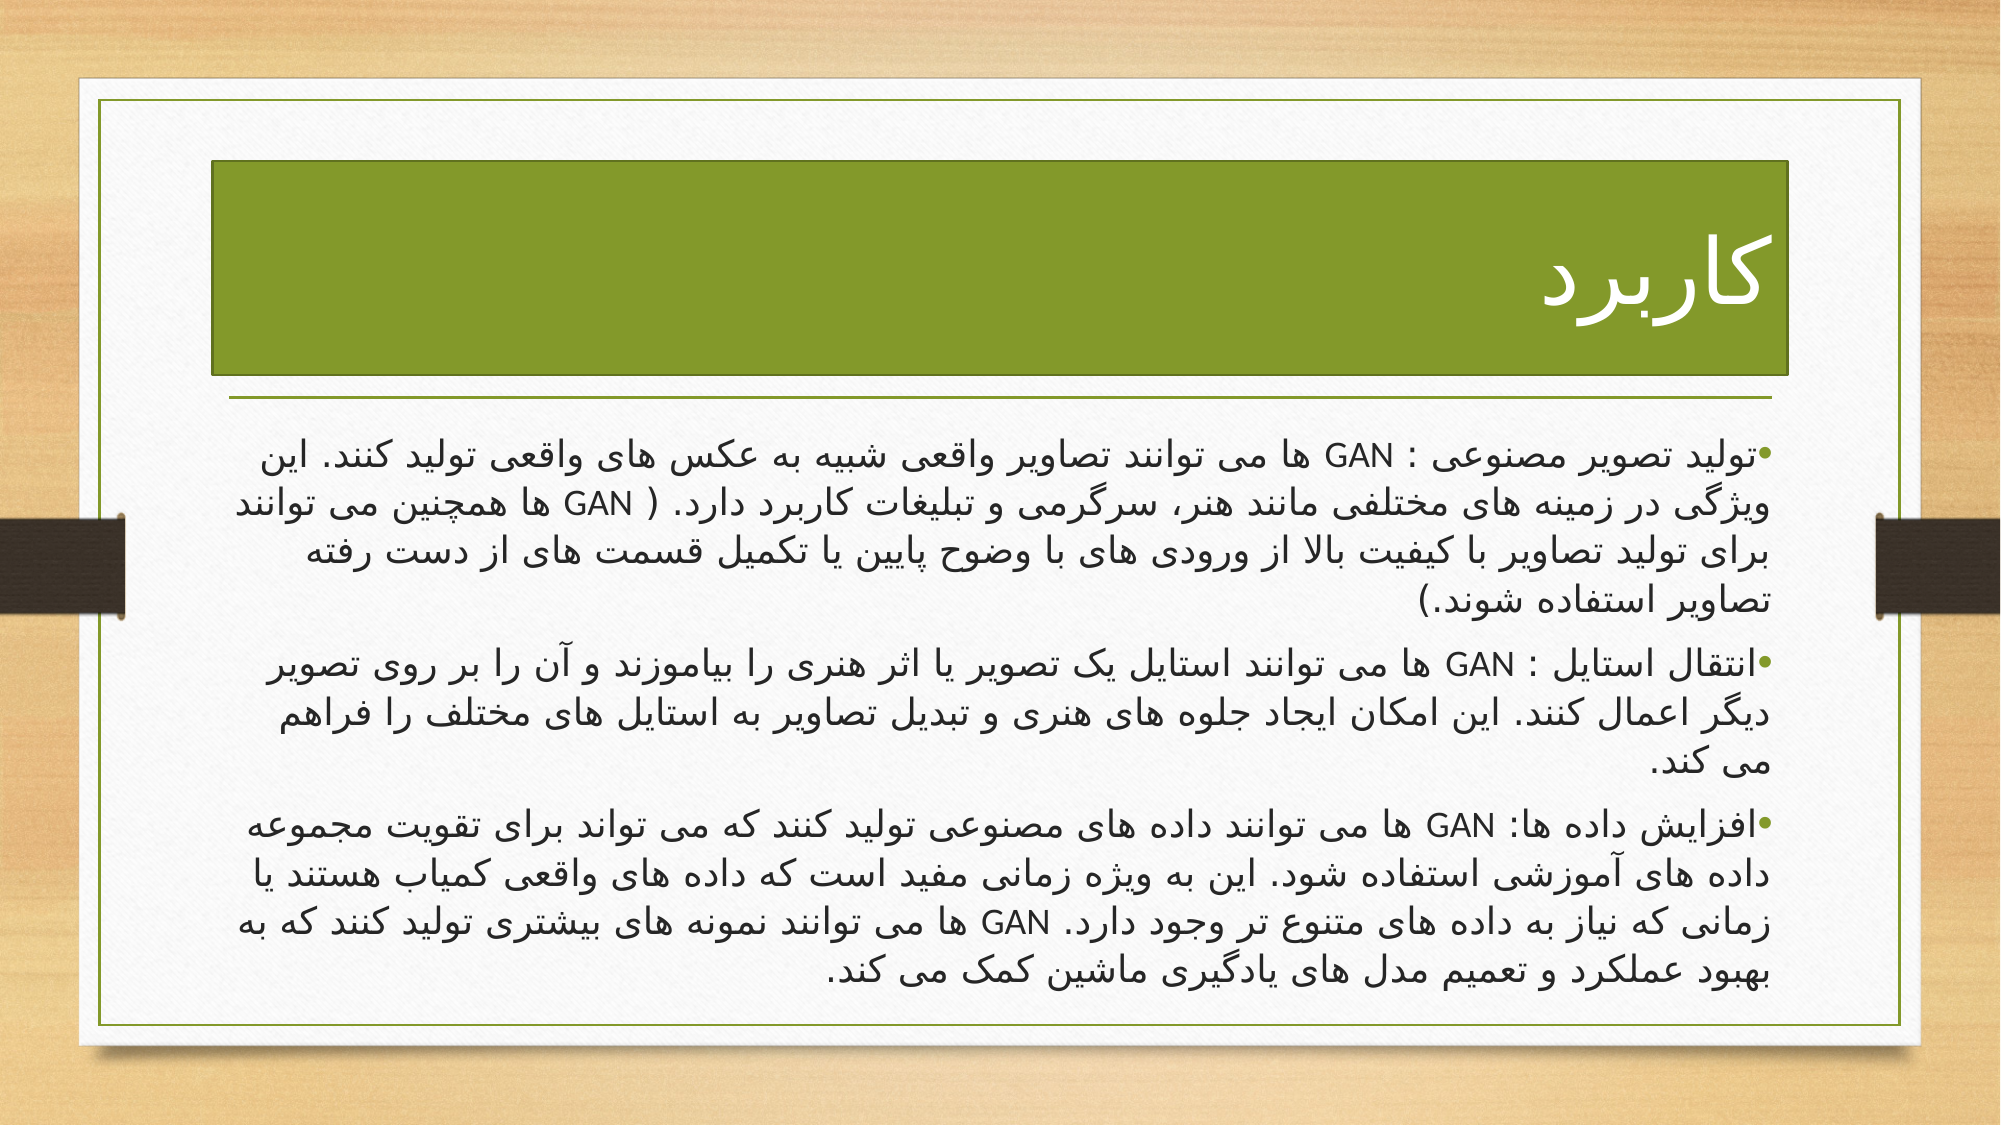

# کاربرد
تولید تصویر مصنوعی : GAN ها می توانند تصاویر واقعی شبیه به عکس های واقعی تولید کنند. این ویژگی در زمینه های مختلفی مانند هنر، سرگرمی و تبلیغات کاربرد دارد. ( GAN ها همچنین می توانند برای تولید تصاویر با کیفیت بالا از ورودی های با وضوح پایین یا تکمیل قسمت های از دست رفته تصاویر استفاده شوند.)
انتقال استایل : GAN ها می توانند استایل یک تصویر یا اثر هنری را بیاموزند و آن را بر روی تصویر دیگر اعمال کنند. این امکان ایجاد جلوه های هنری و تبدیل تصاویر به استایل های مختلف را فراهم می کند.
افزایش داده ها: GAN ها می توانند داده های مصنوعی تولید کنند که می تواند برای تقویت مجموعه داده های آموزشی استفاده شود. این به ویژه زمانی مفید است که داده های واقعی کمیاب هستند یا زمانی که نیاز به داده های متنوع تر وجود دارد. GAN ها می توانند نمونه های بیشتری تولید کنند که به بهبود عملکرد و تعمیم مدل های یادگیری ماشین کمک می کند.